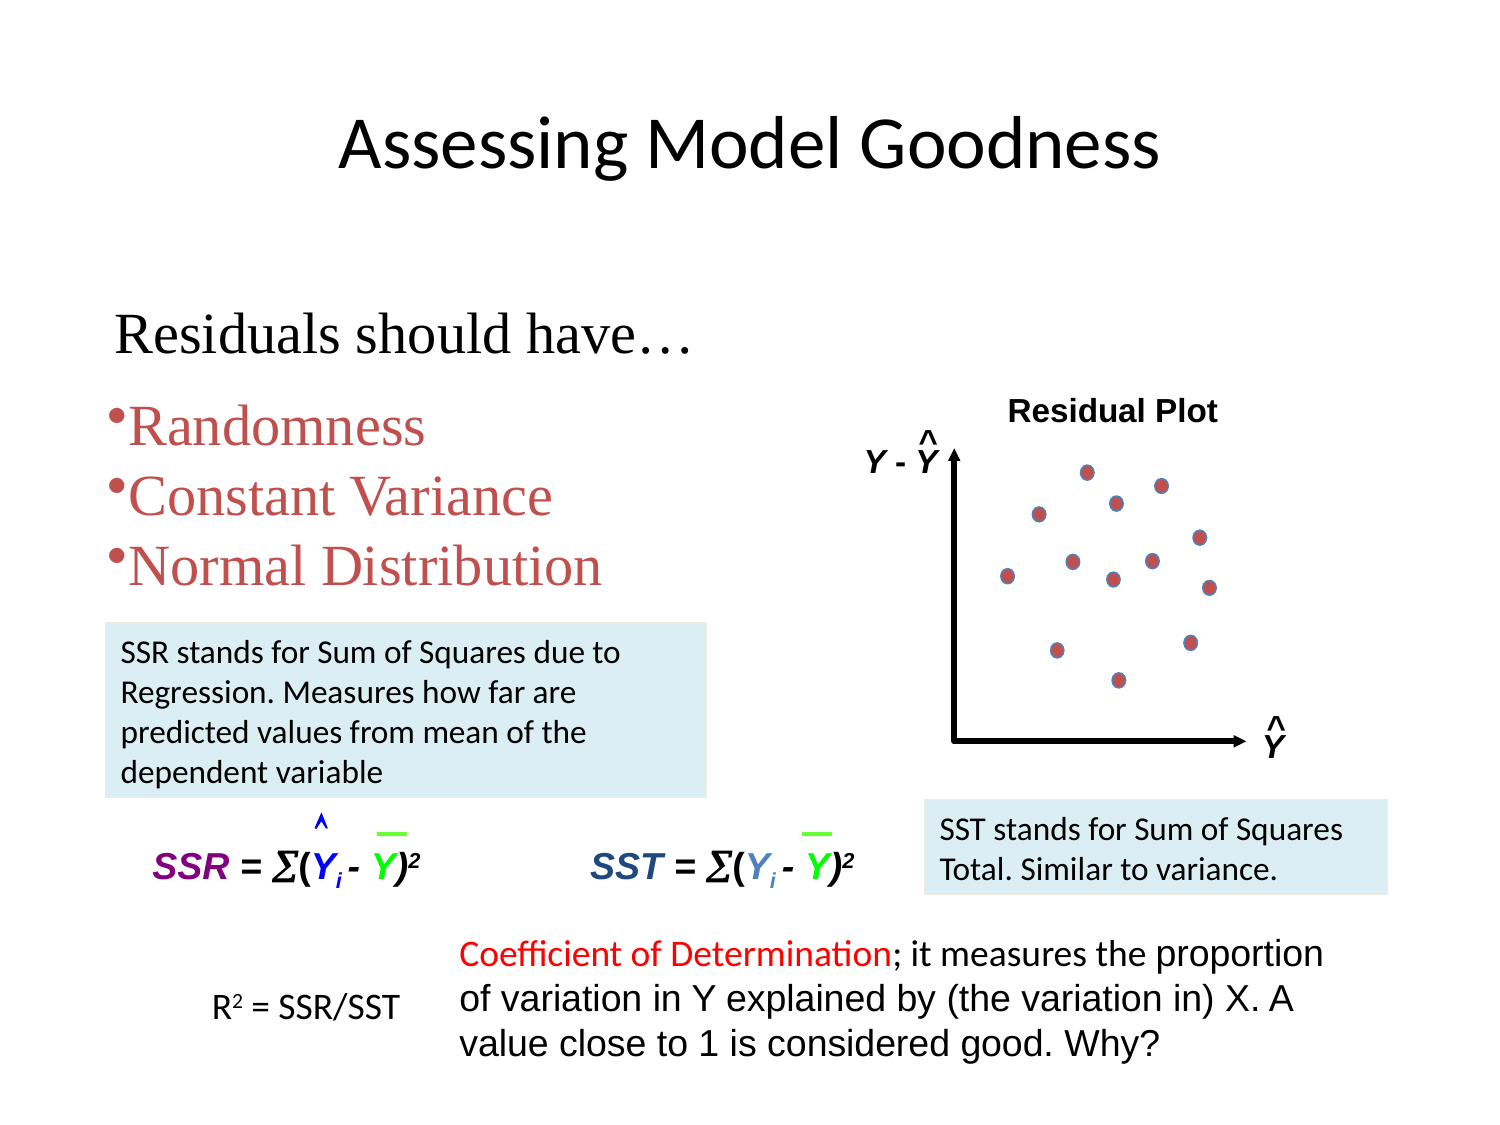

# Assessing Model Goodness
Residuals should have…
Randomness
Constant Variance
Normal Distribution
Residual Plot
^
Y - Y

^
Y
SSR stands for Sum of Squares due to Regression. Measures how far are predicted values from mean of the dependent variable
_
_
∧
SSR = ∑(Yi - Y)2

SST = ∑(Yi - Y)2
SST stands for Sum of Squares Total. Similar to variance.
Coefficient of Determination; it measures the proportion of variation in Y explained by (the variation in) X. A value close to 1 is considered good. Why?

R2 = SSR/SST